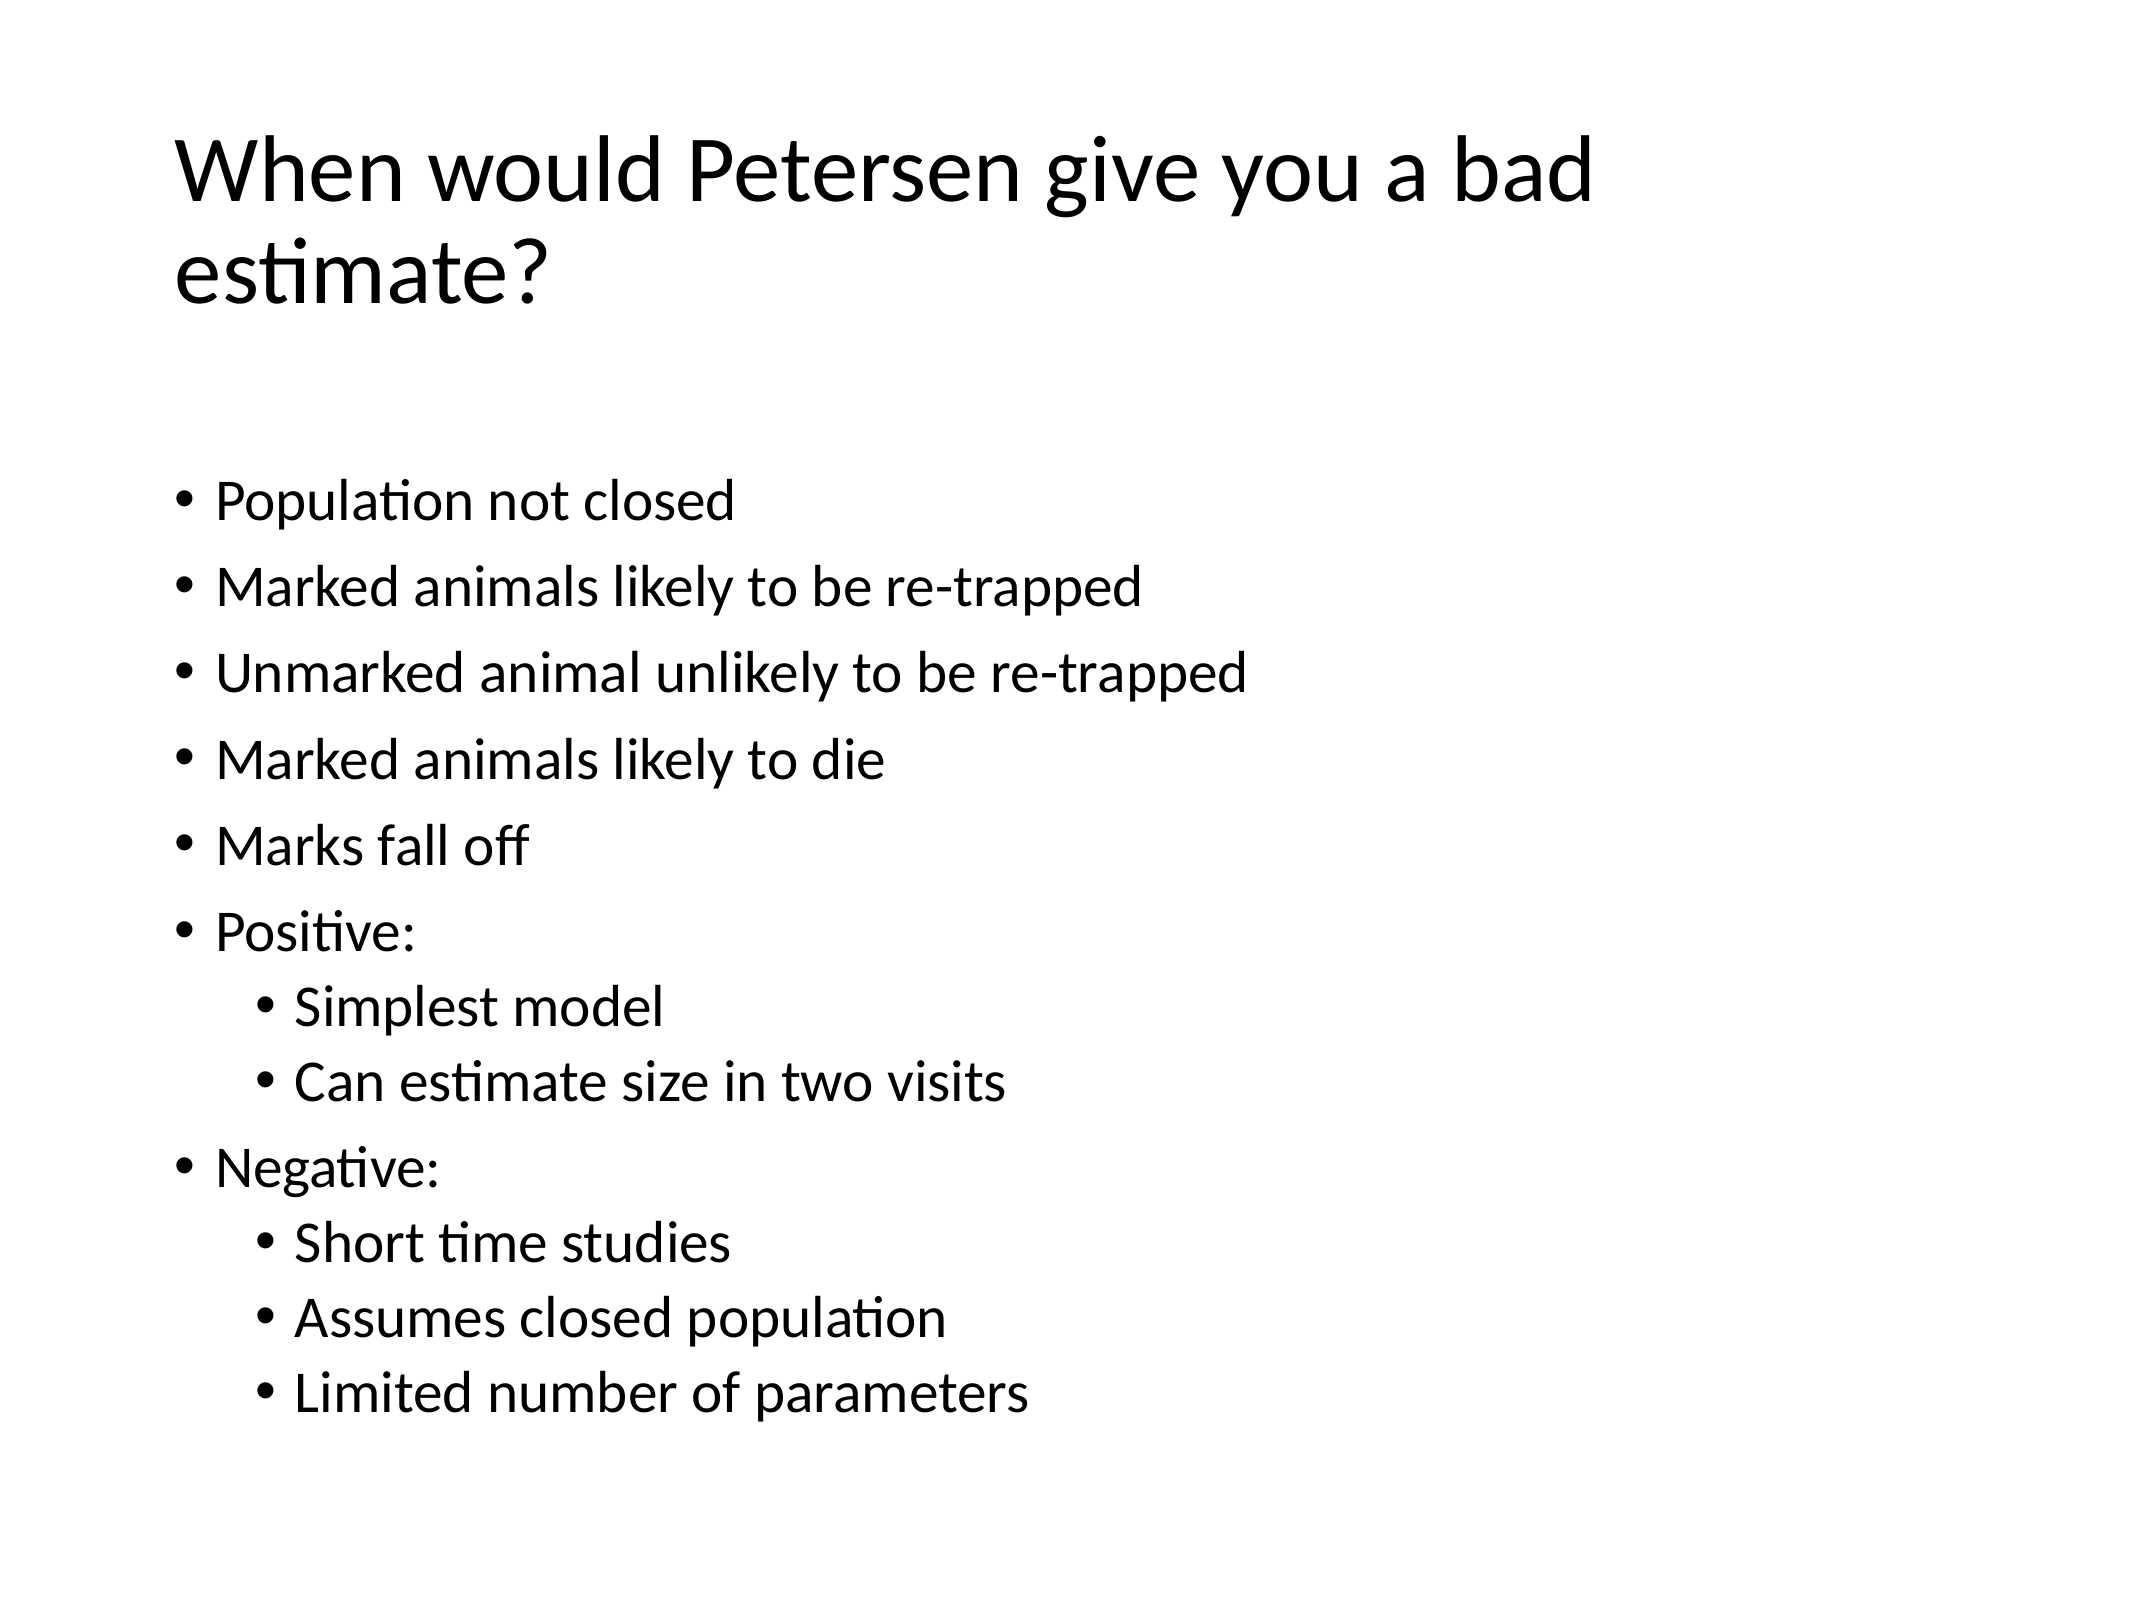

# When would Petersen give you a bad estimate?
Population not closed
Marked animals likely to be re-trapped
Unmarked animal unlikely to be re-trapped
Marked animals likely to die
Marks fall off
Positive:
Simplest model
Can estimate size in two visits
Negative:
Short time studies
Assumes closed population
Limited number of parameters